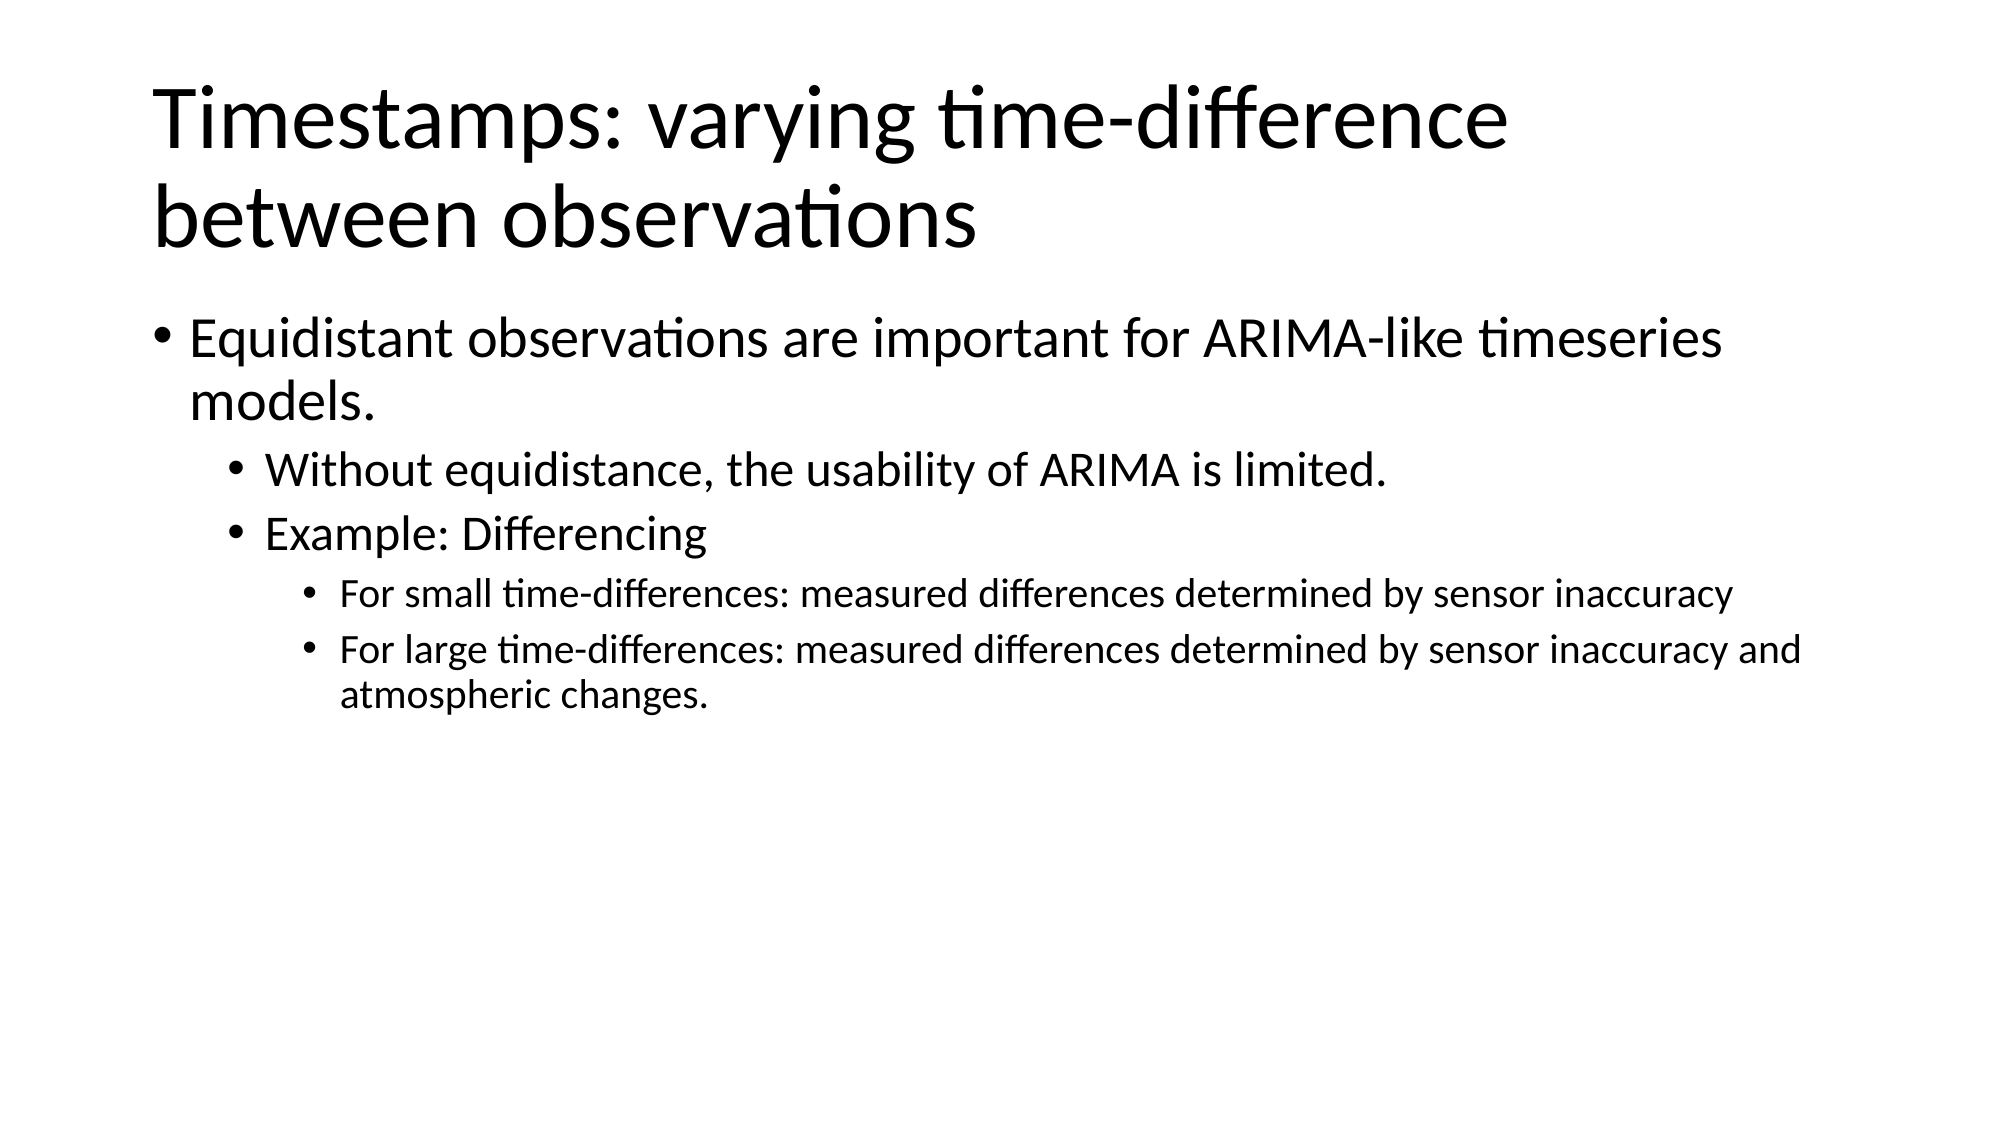

# Timestamps: varying time-difference between observations
Equidistant observations are important for ARIMA-like timeseries models.
Without equidistance, the usability of ARIMA is limited.
Example: Differencing
For small time-differences: measured differences determined by sensor inaccuracy
For large time-differences: measured differences determined by sensor inaccuracy and atmospheric changes.